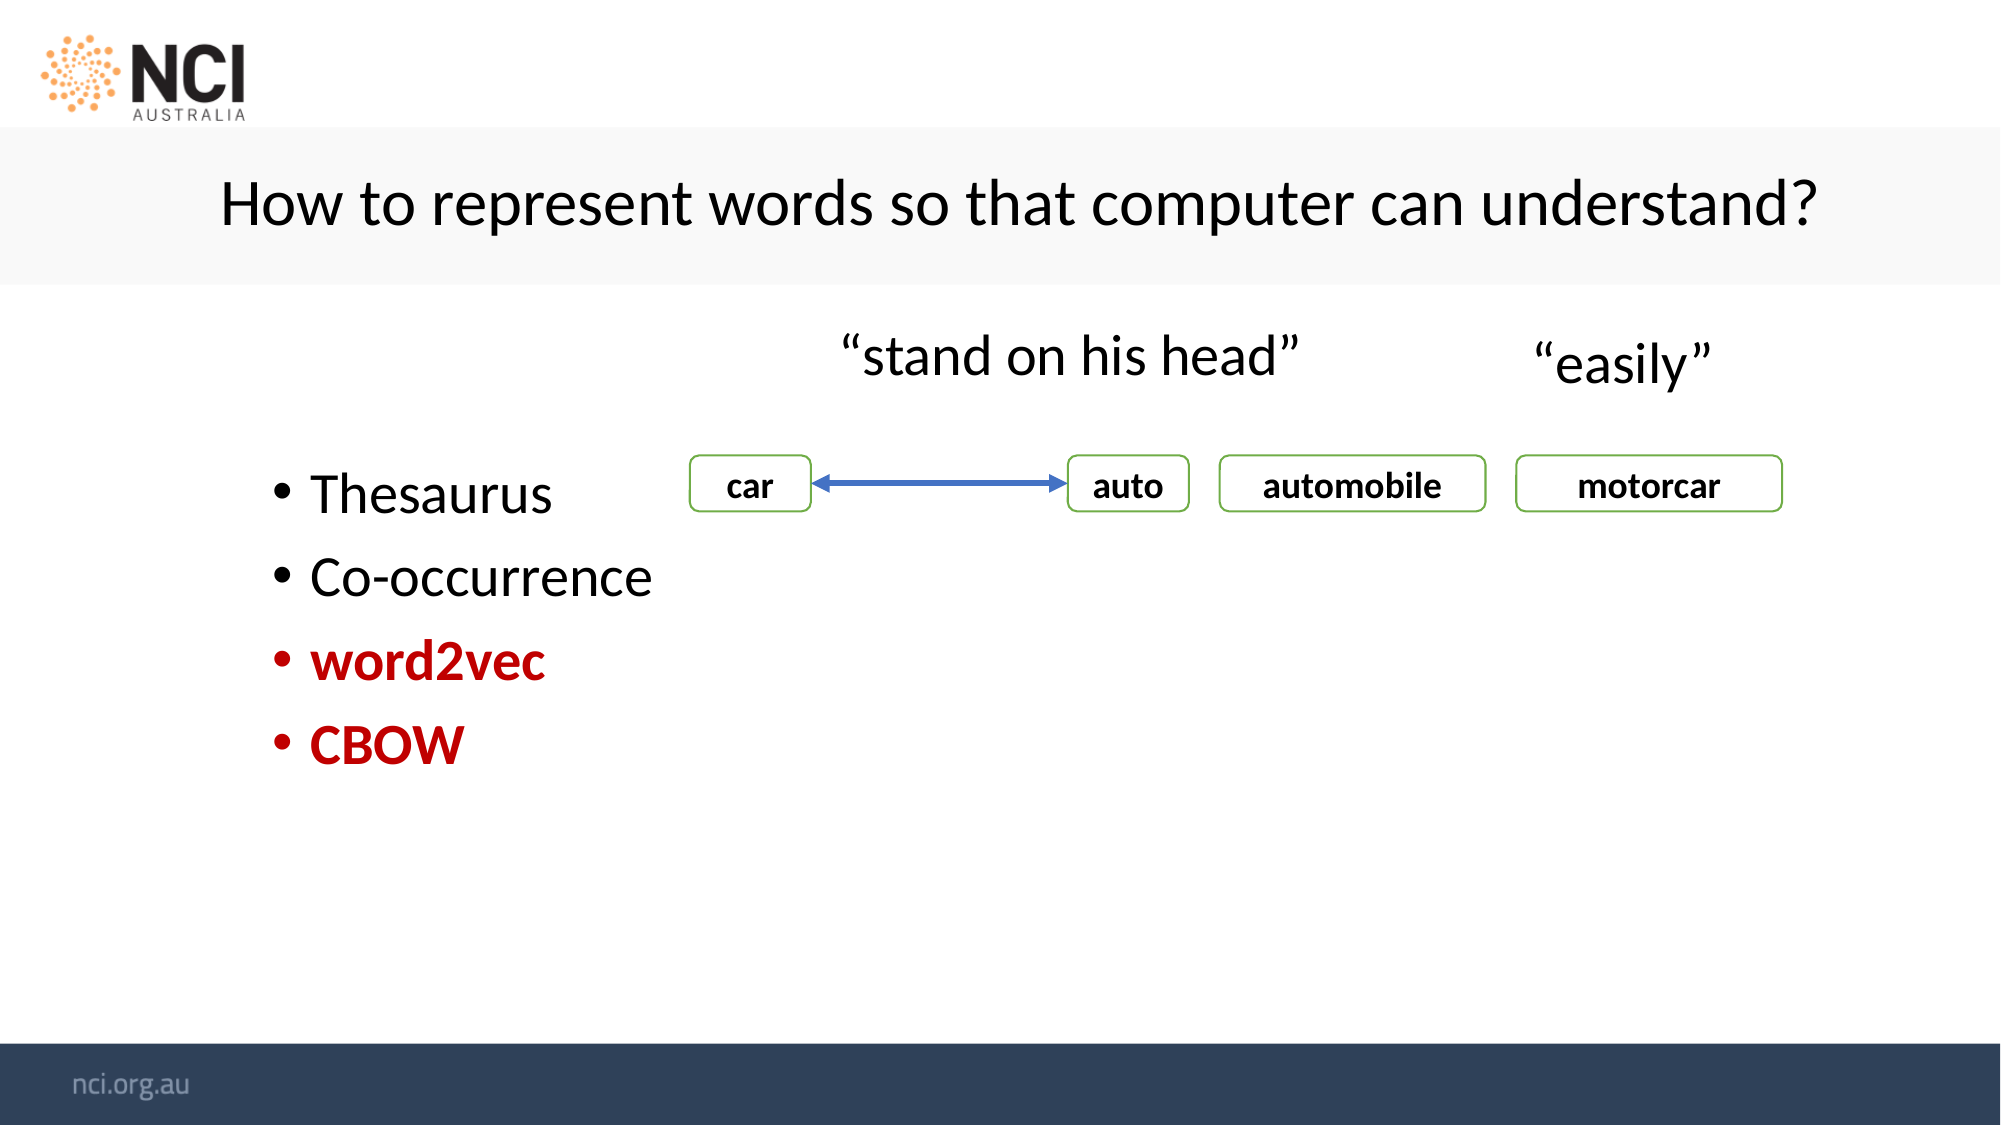

# How to represent words so that computer can understand?
“easily”
“stand on his head”
Thesaurus
Co-occurrence
word2vec
CBOW
motorcar
car
auto
automobile